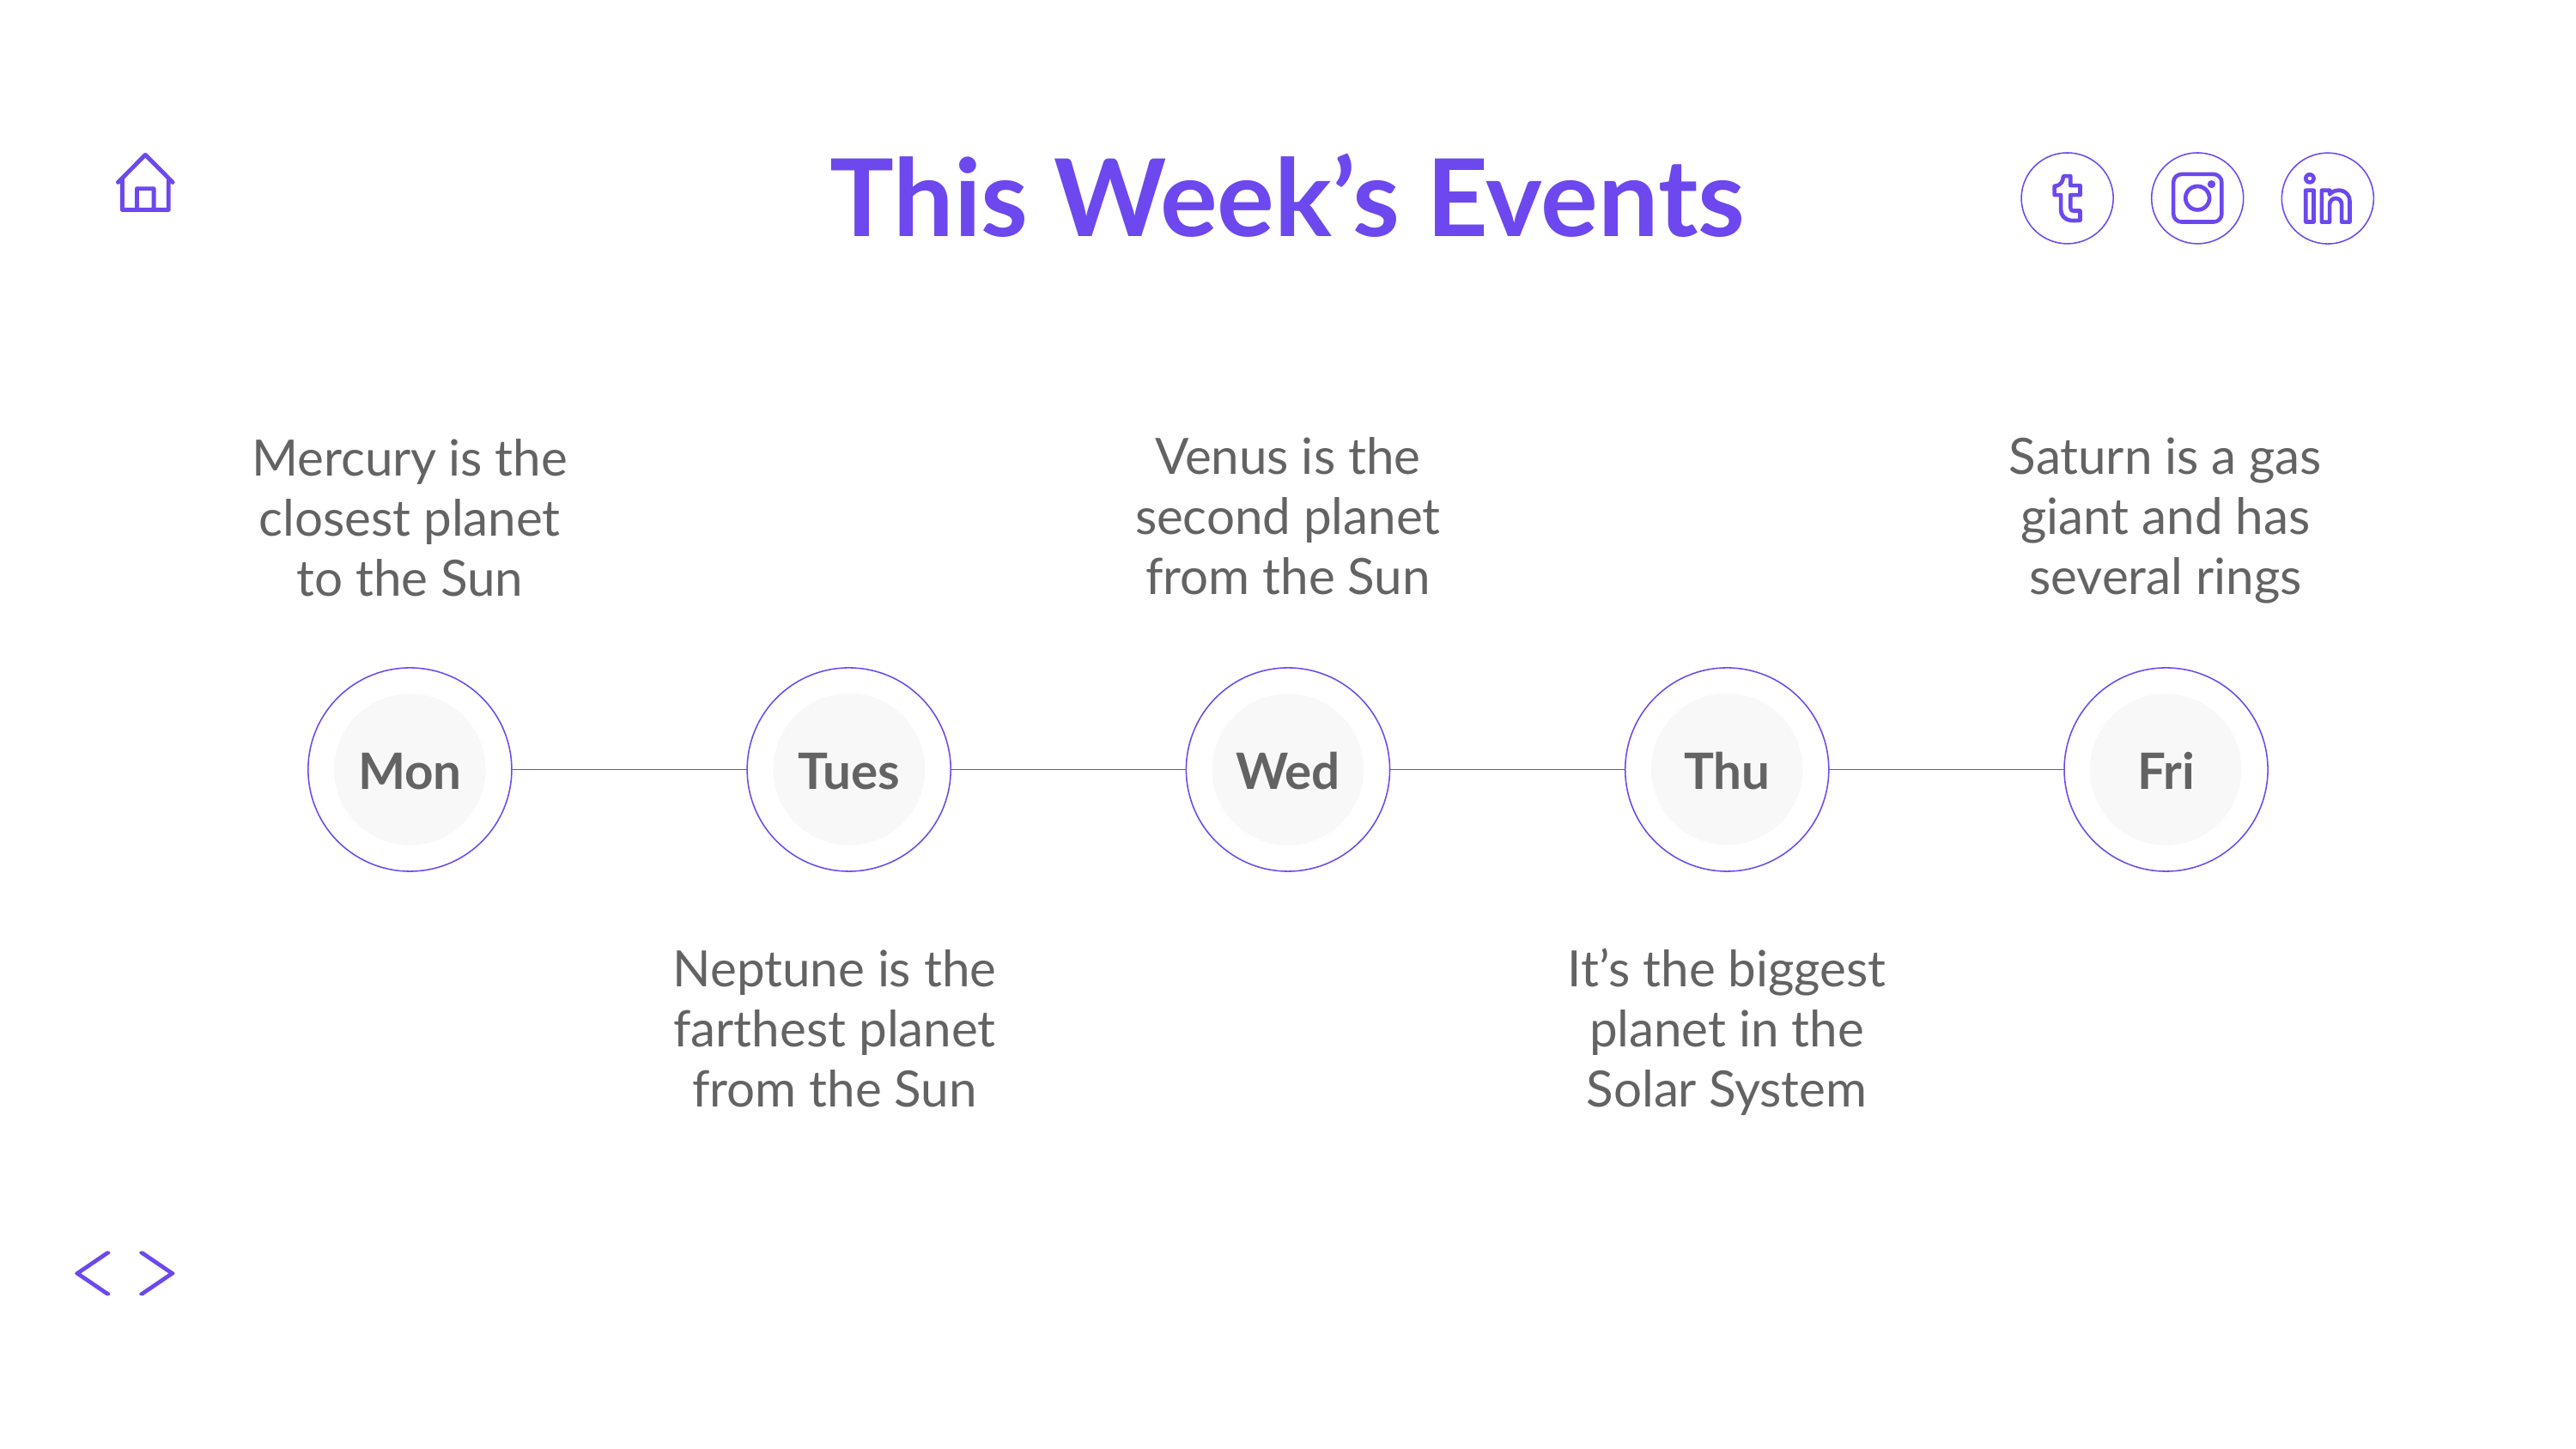

# This Week’s Events

Venus is the second planet from the Sun
Saturn is a gas giant and has several rings
Mercury is the closest planet to the Sun

Mon
Wed
Thu
Fri
Tues
Neptune is the farthest planet from the Sun
It’s the biggest planet in the Solar System